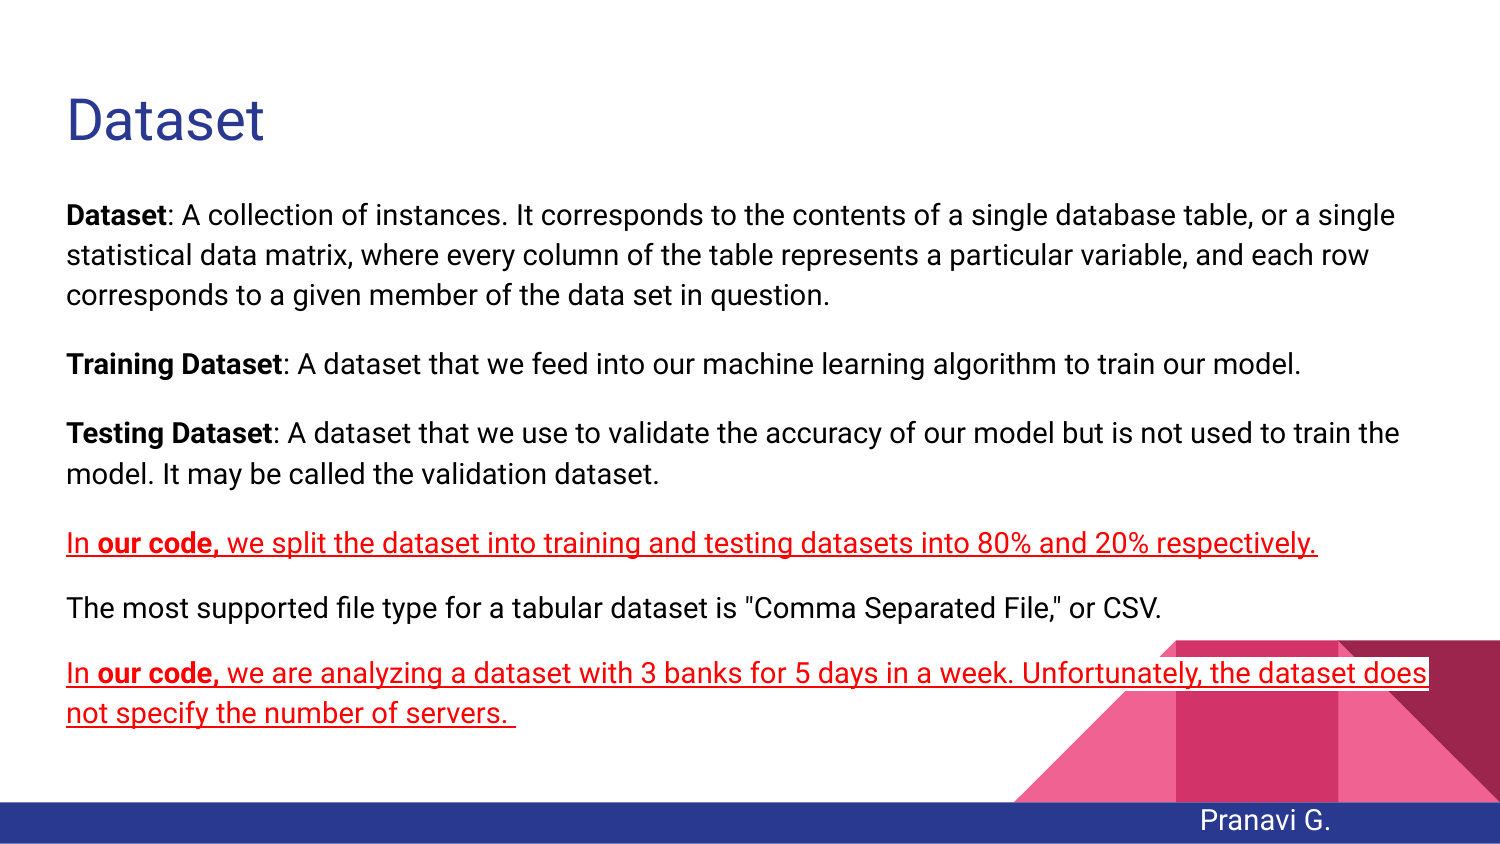

# Dataset
Dataset: A collection of instances. It corresponds to the contents of a single database table, or a single statistical data matrix, where every column of the table represents a particular variable, and each row corresponds to a given member of the data set in question.
Training Dataset: A dataset that we feed into our machine learning algorithm to train our model.
Testing Dataset: A dataset that we use to validate the accuracy of our model but is not used to train the model. It may be called the validation dataset.
In our code, we split the dataset into training and testing datasets into 80% and 20% respectively.
The most supported file type for a tabular dataset is "Comma Separated File," or CSV.
In our code, we are analyzing a dataset with 3 banks for 5 days in a week. Unfortunately, the dataset does not specify the number of servers.

Pranavi G.